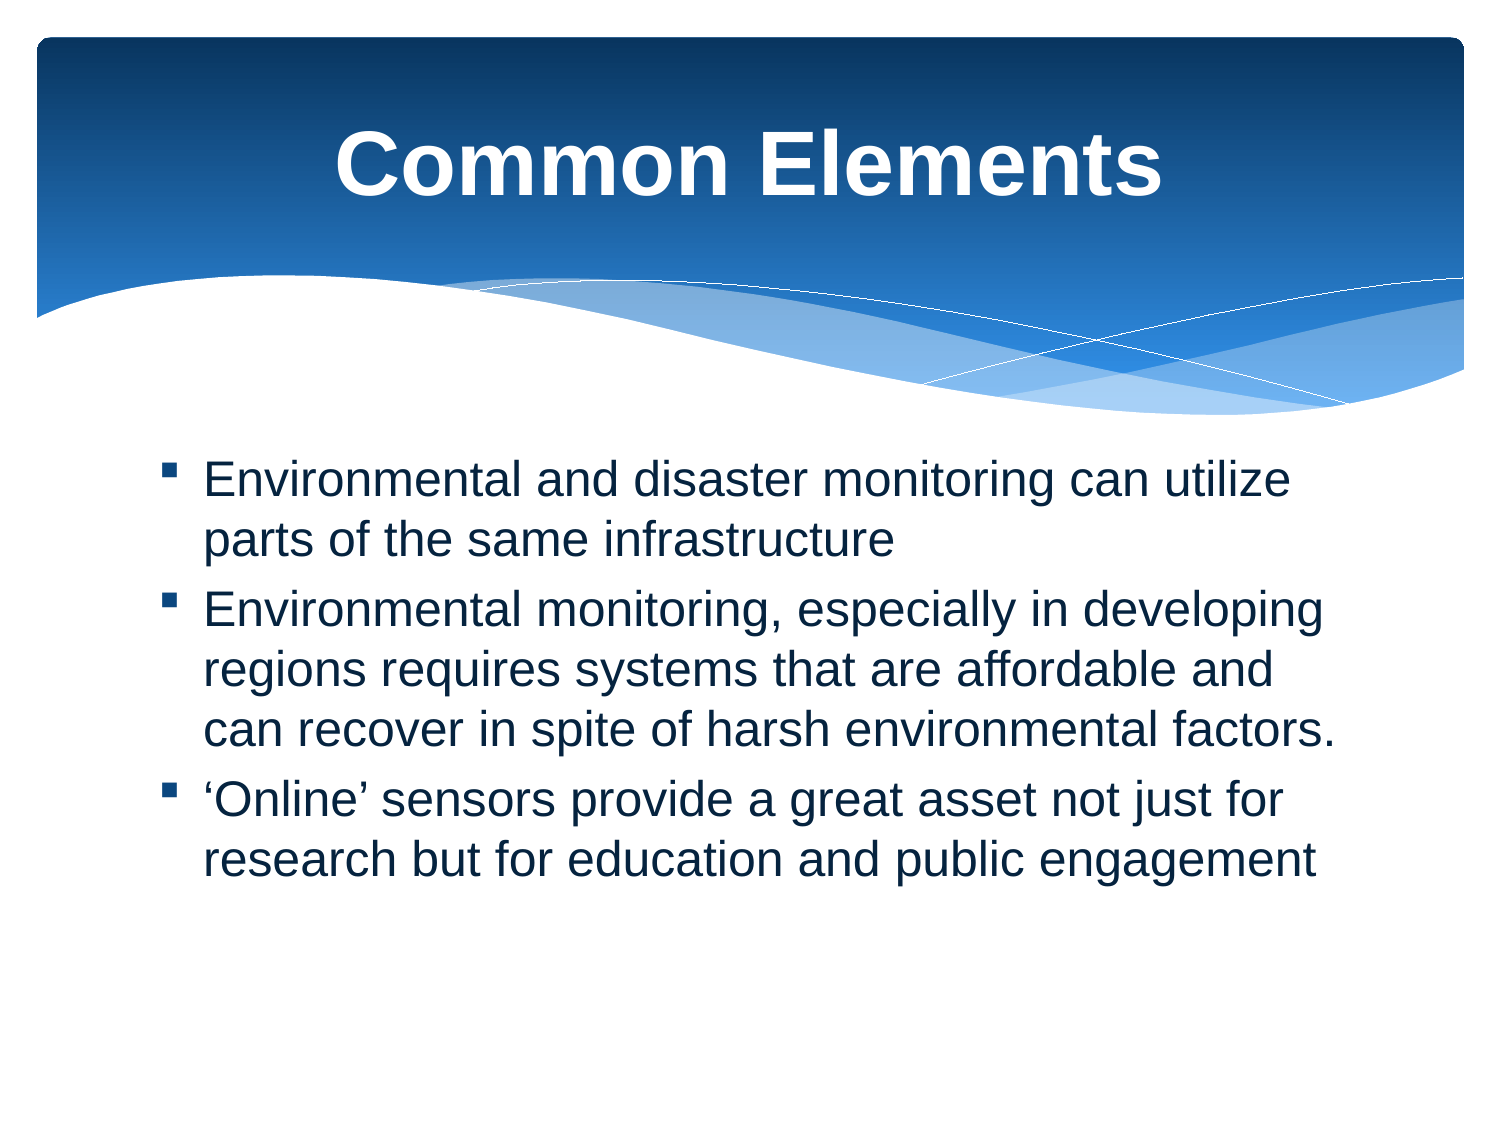

# Common Elements
Environmental and disaster monitoring can utilize parts of the same infrastructure
Environmental monitoring, especially in developing regions requires systems that are affordable and can recover in spite of harsh environmental factors.
‘Online’ sensors provide a great asset not just for research but for education and public engagement